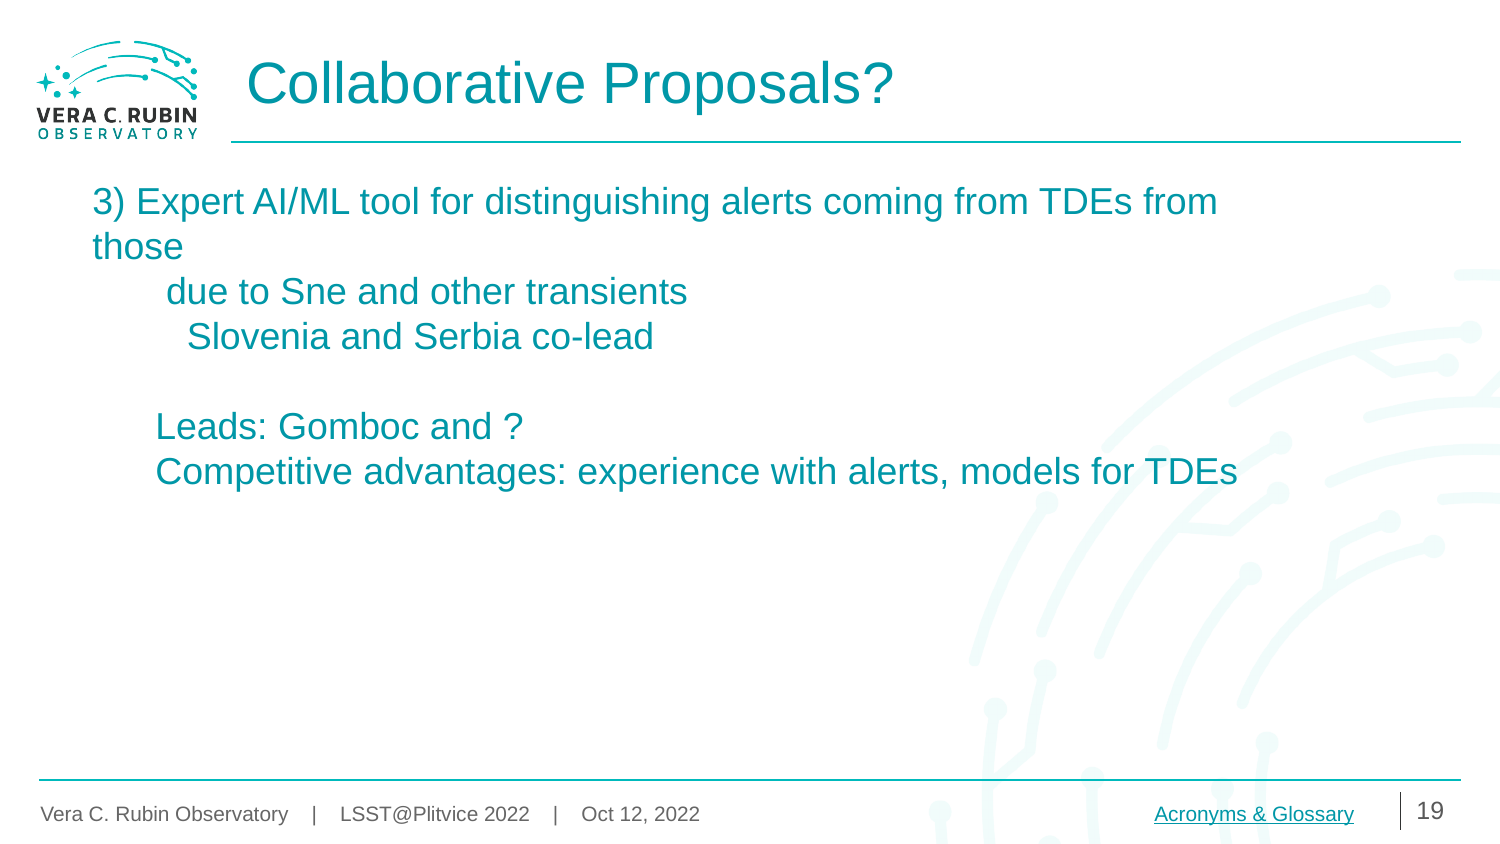

Collaborative Proposals?
3) Expert AI/ML tool for distinguishing alerts coming from TDEs from those
       due to Sne and other transients
         Slovenia and Serbia co-lead

      Leads: Gomboc and ?
      Competitive advantages: experience with alerts, models for TDEs

19